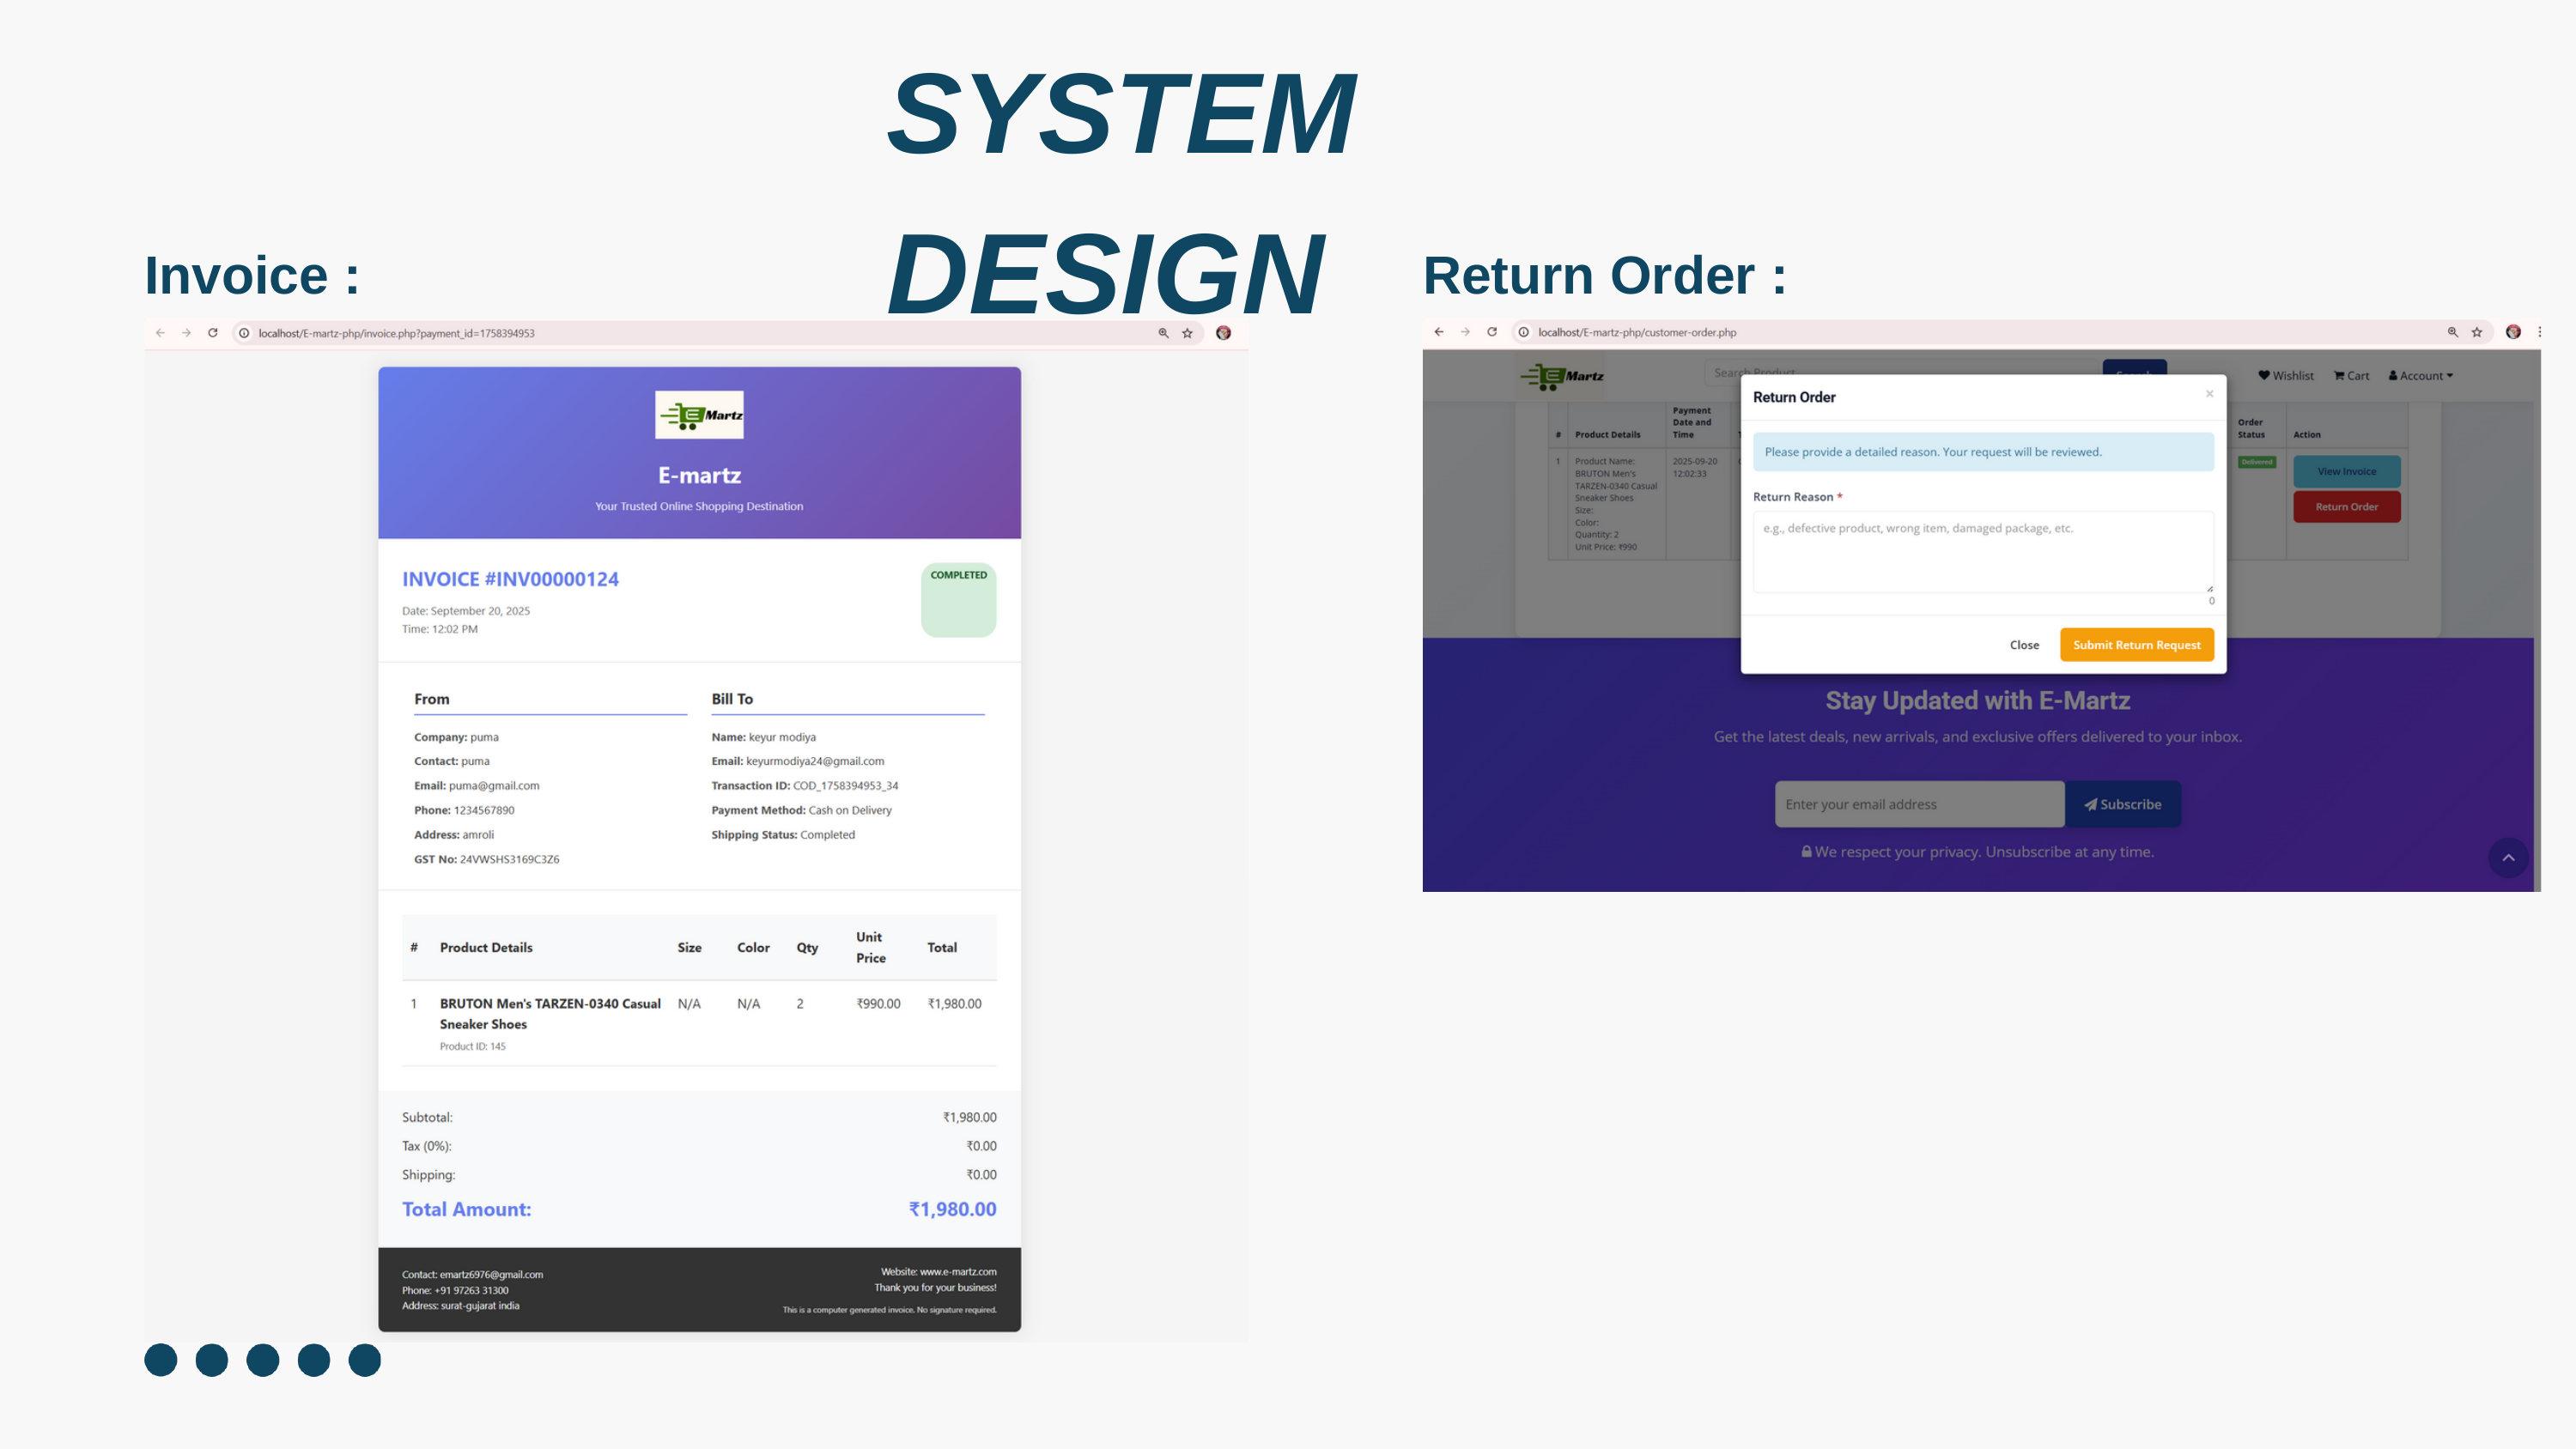

SYSTEM DESIGN
Invoice :
Return Order :